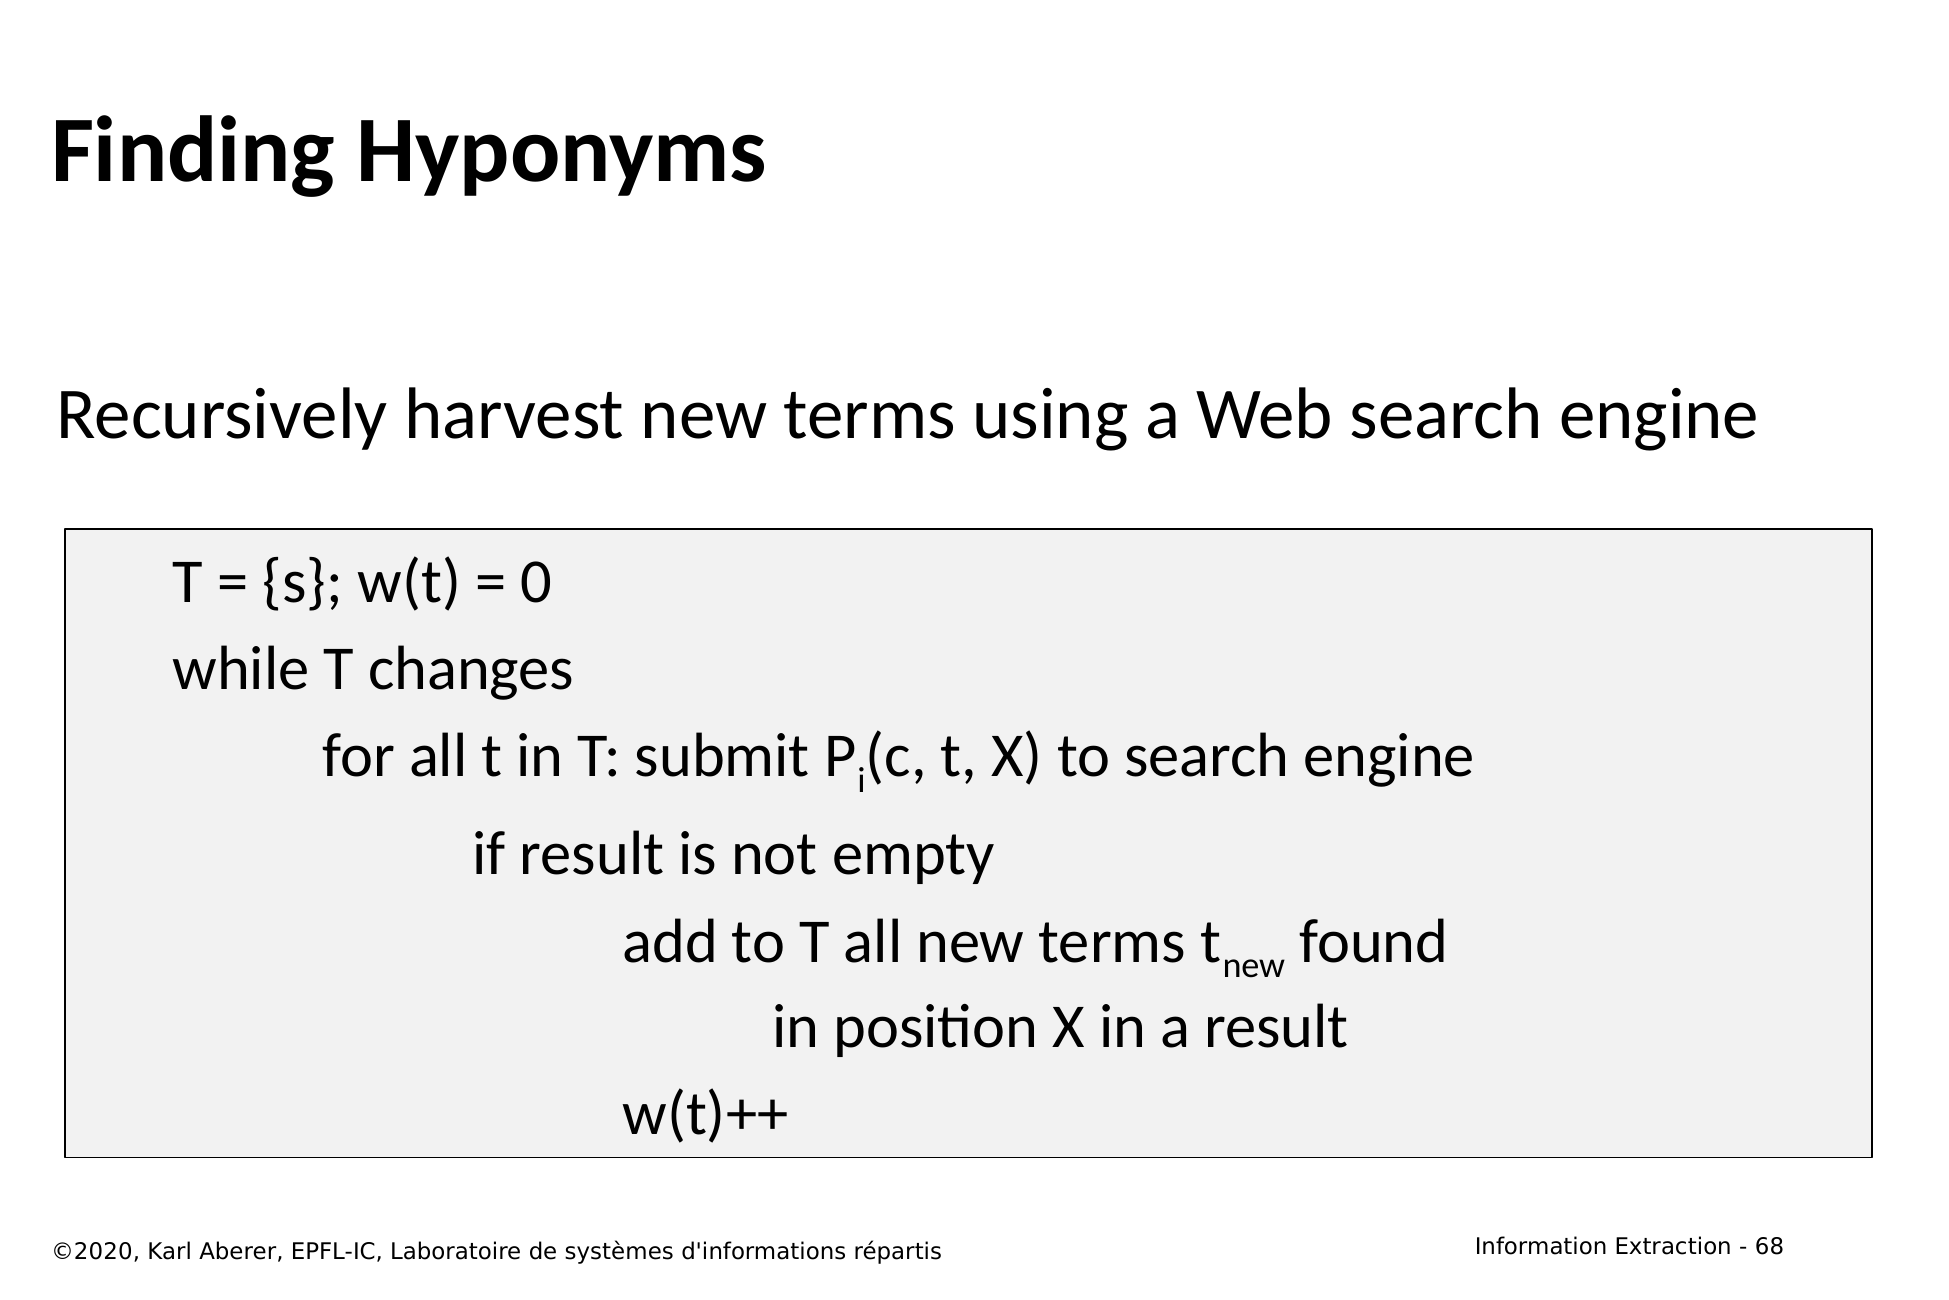

# Finding Hyponyms

Recursively harvest new terms using a Web search engine

T = {s}; w(t) = 0
while T changes
	for all t in T: submit Pi(c, t, X) to search engine
		if result is not empty
			add to T all new terms tnew found
				in position X in a result
			w(t)++
©2020, Karl Aberer, EPFL-IC, Laboratoire de systèmes d'informations répartis